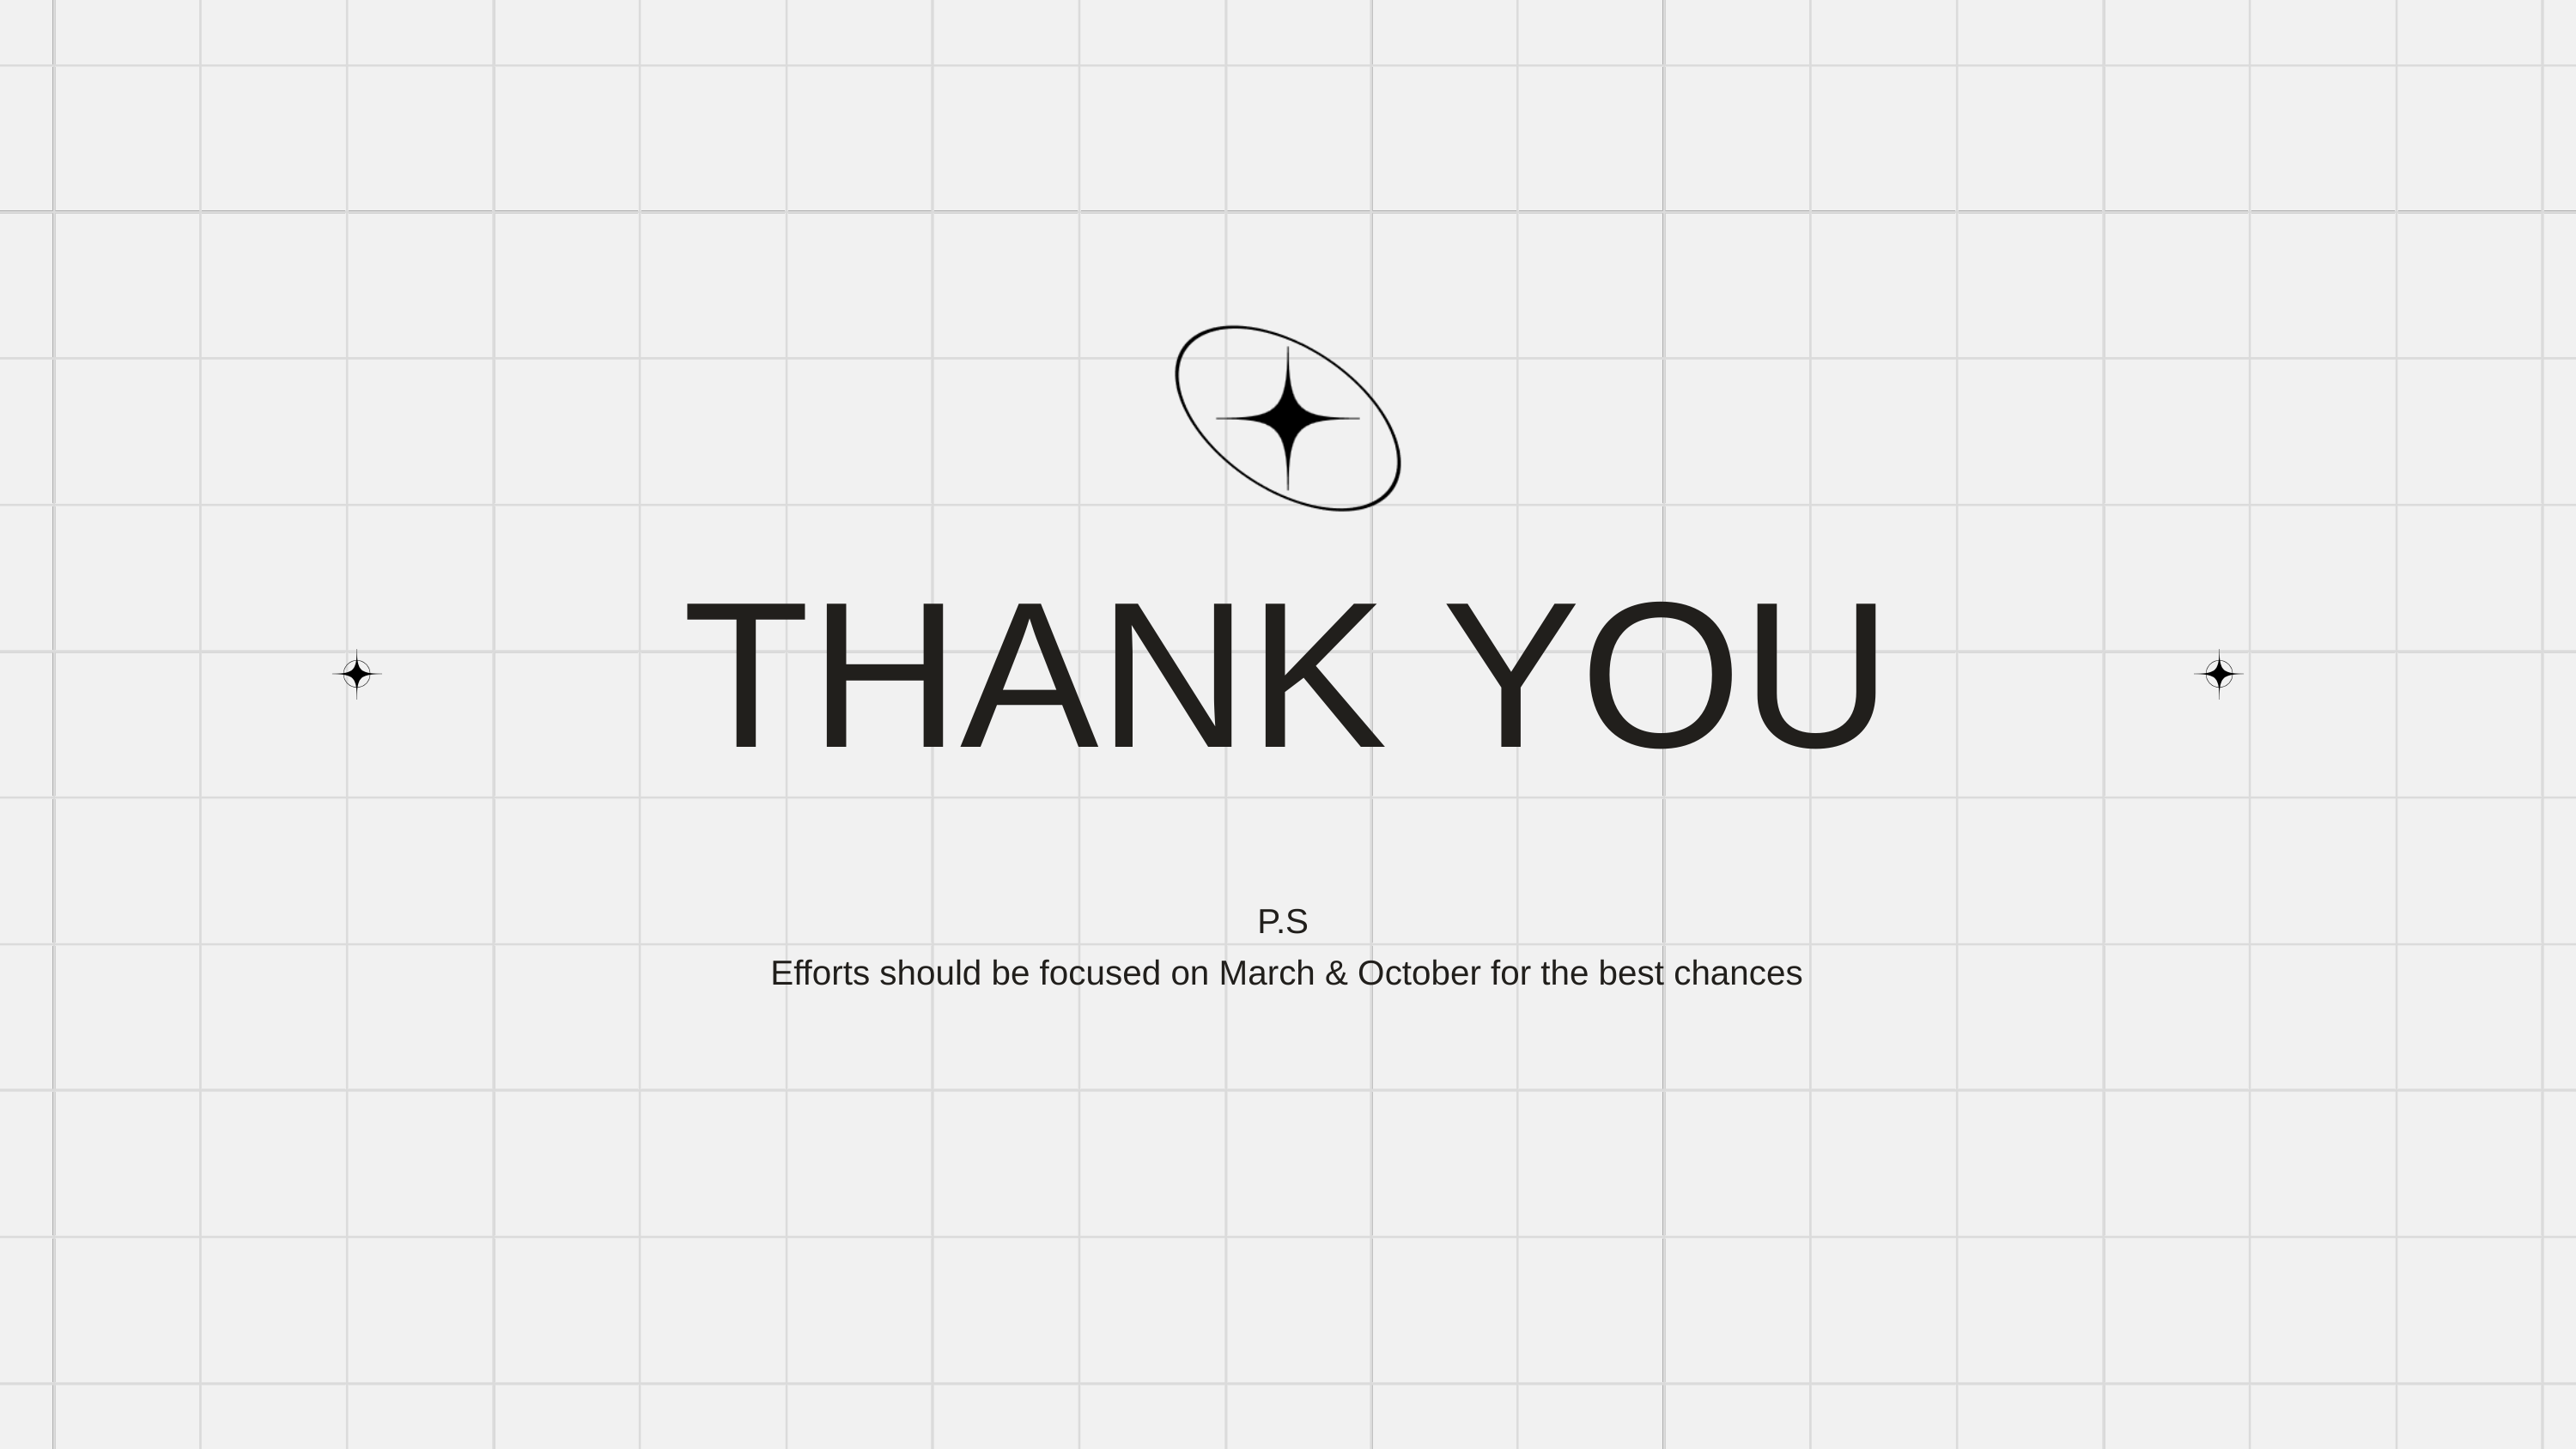

THANK YOU

P.S
Efforts should be focused on March & October for the best chances